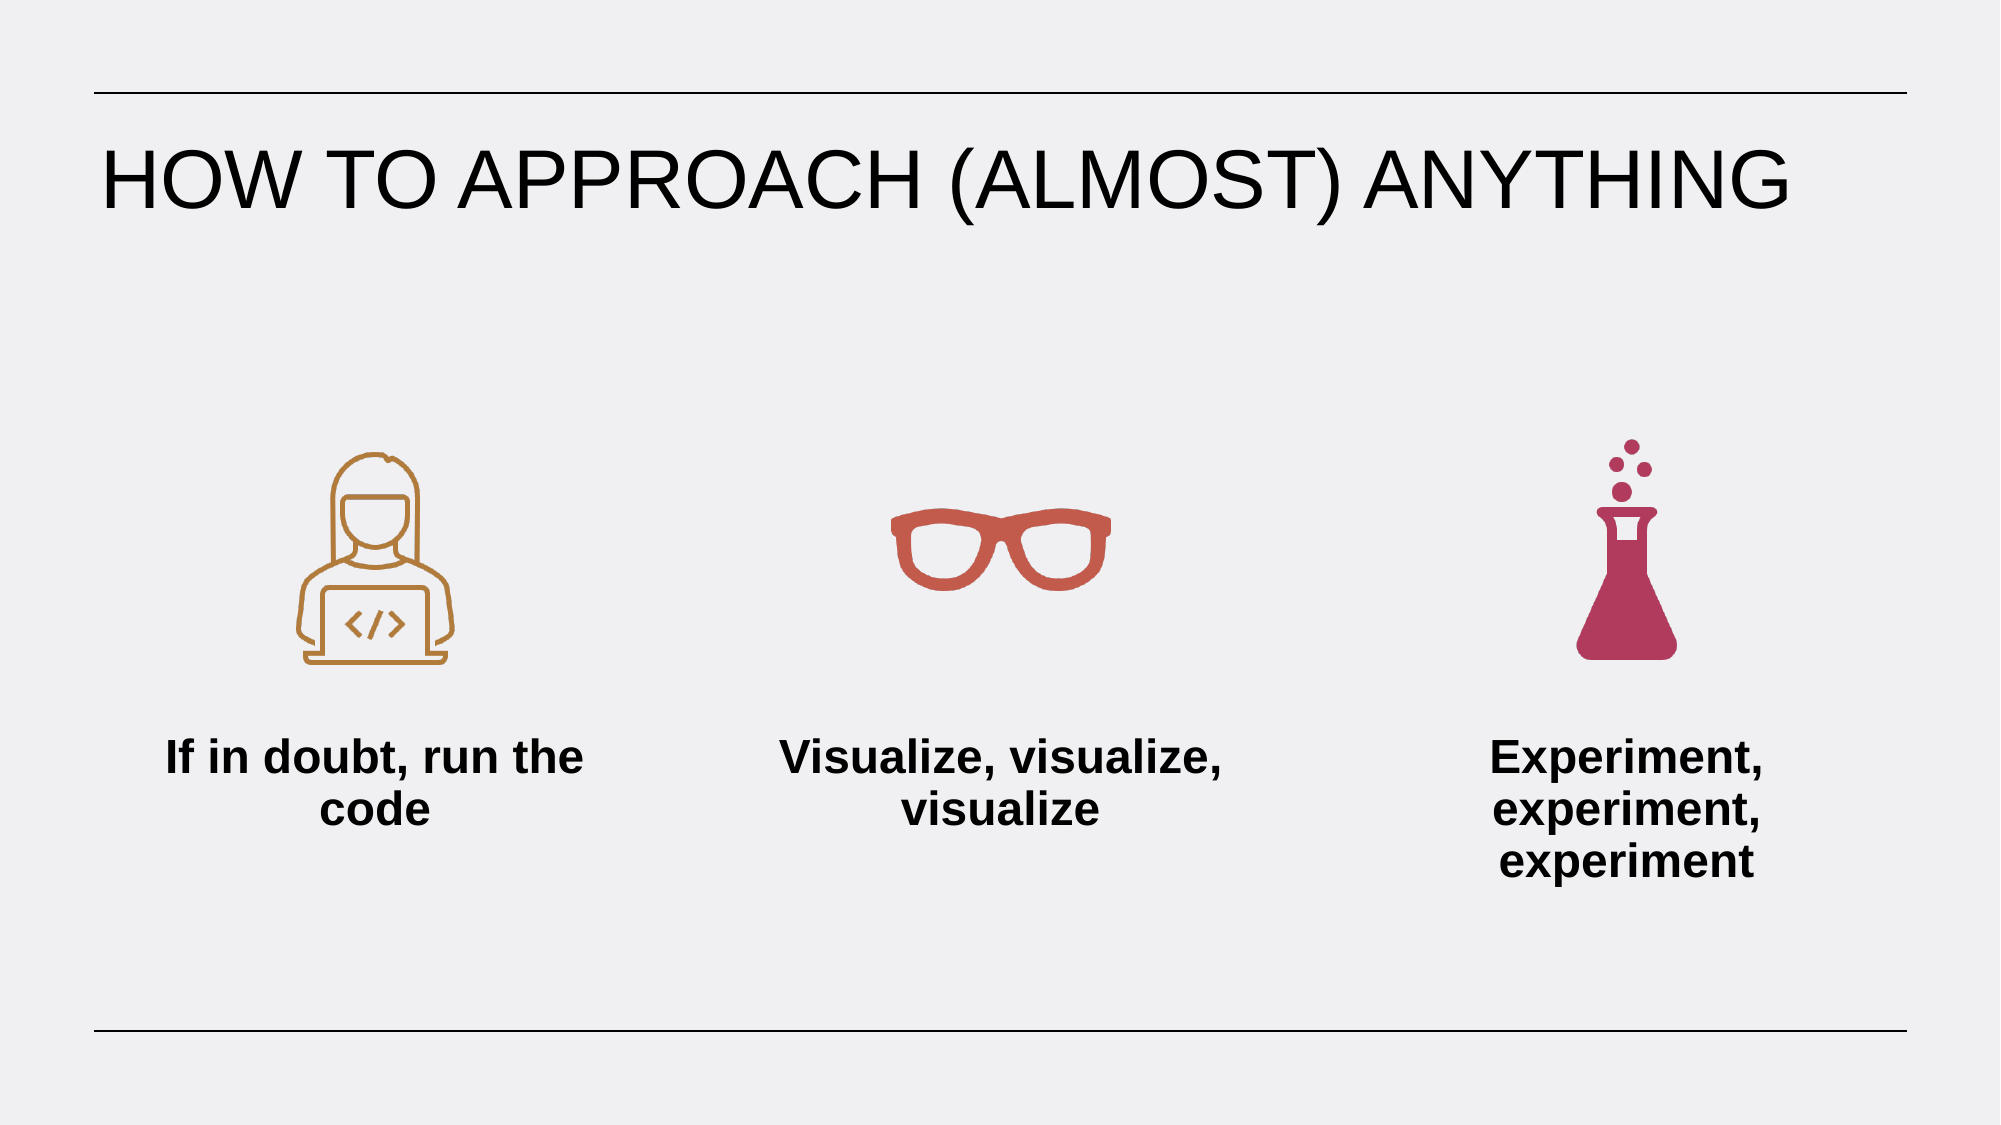

# HOW TO APPROACH (ALMOST) ANYTHING

If in doubt, run the code

Visualize, visualize, visualize

Experiment, experiment, experiment